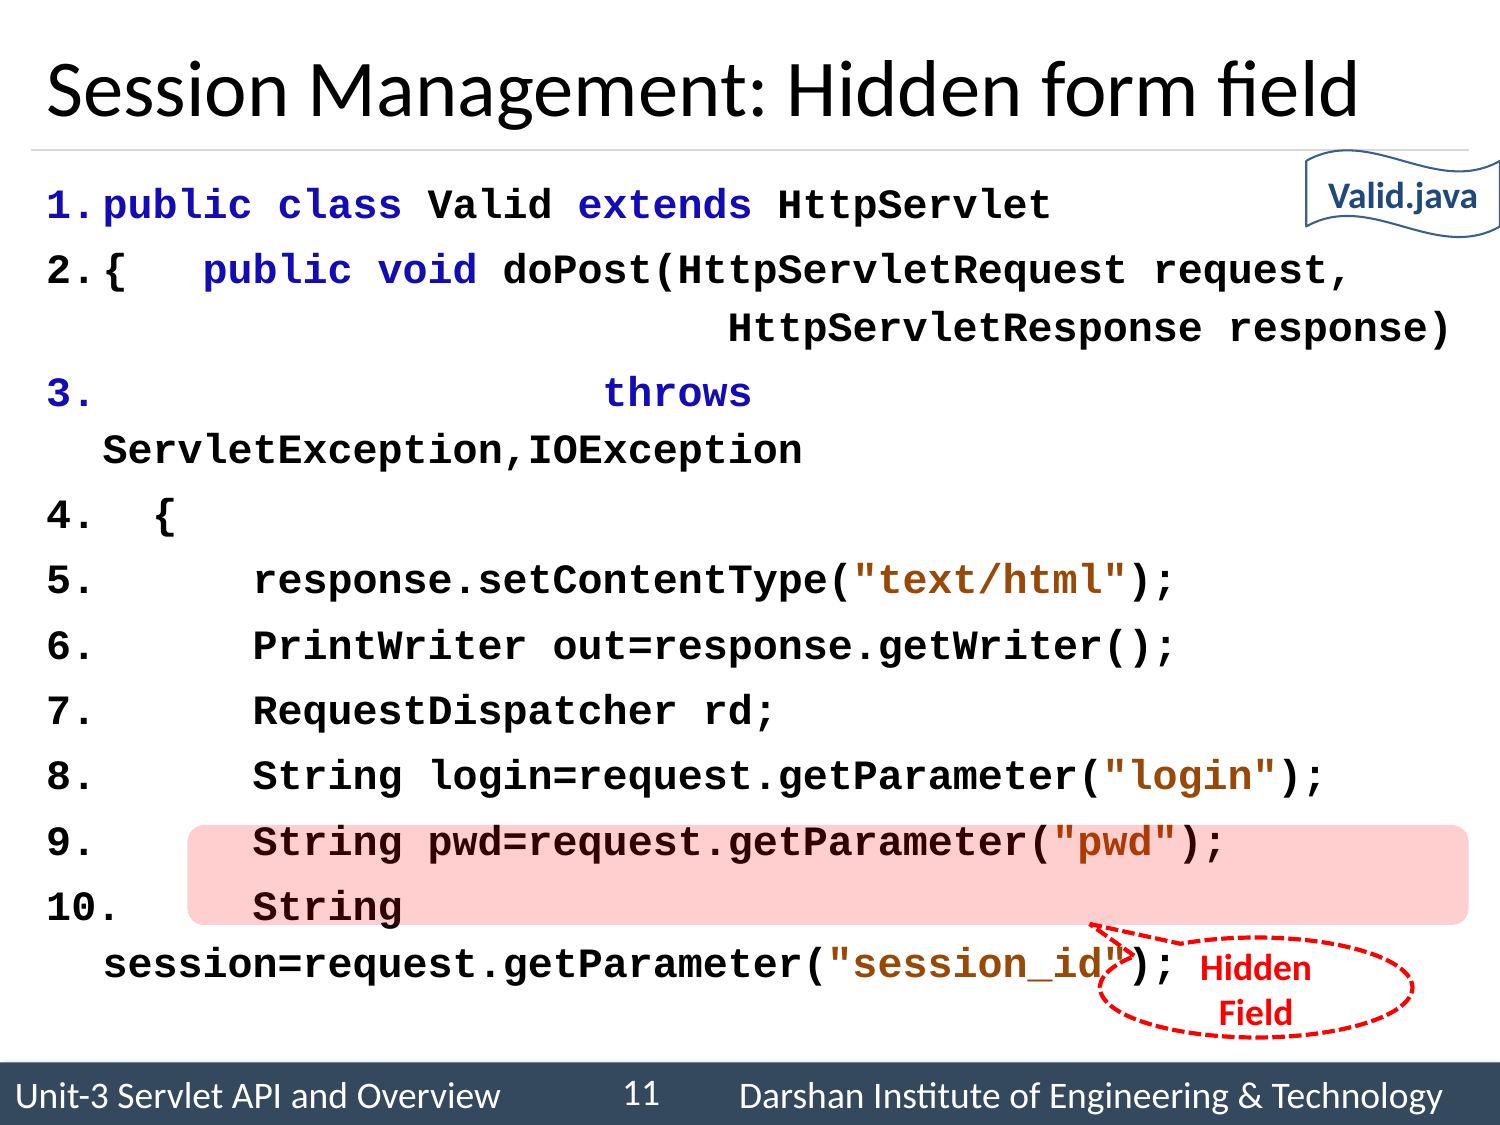

# Session Management: Hidden form field
Valid.java
public class Valid extends HttpServlet
{   public void doPost(HttpServletRequest request, 					 HttpServletResponse response)
			  throws ServletException,IOException
  {
	response.setContentType("text/html");
	PrintWriter out=response.getWriter();
	RequestDispatcher rd;
	String login=request.getParameter("login");
	String pwd=request.getParameter("pwd");
	String session=request.getParameter("session_id");

Hidden Field
11